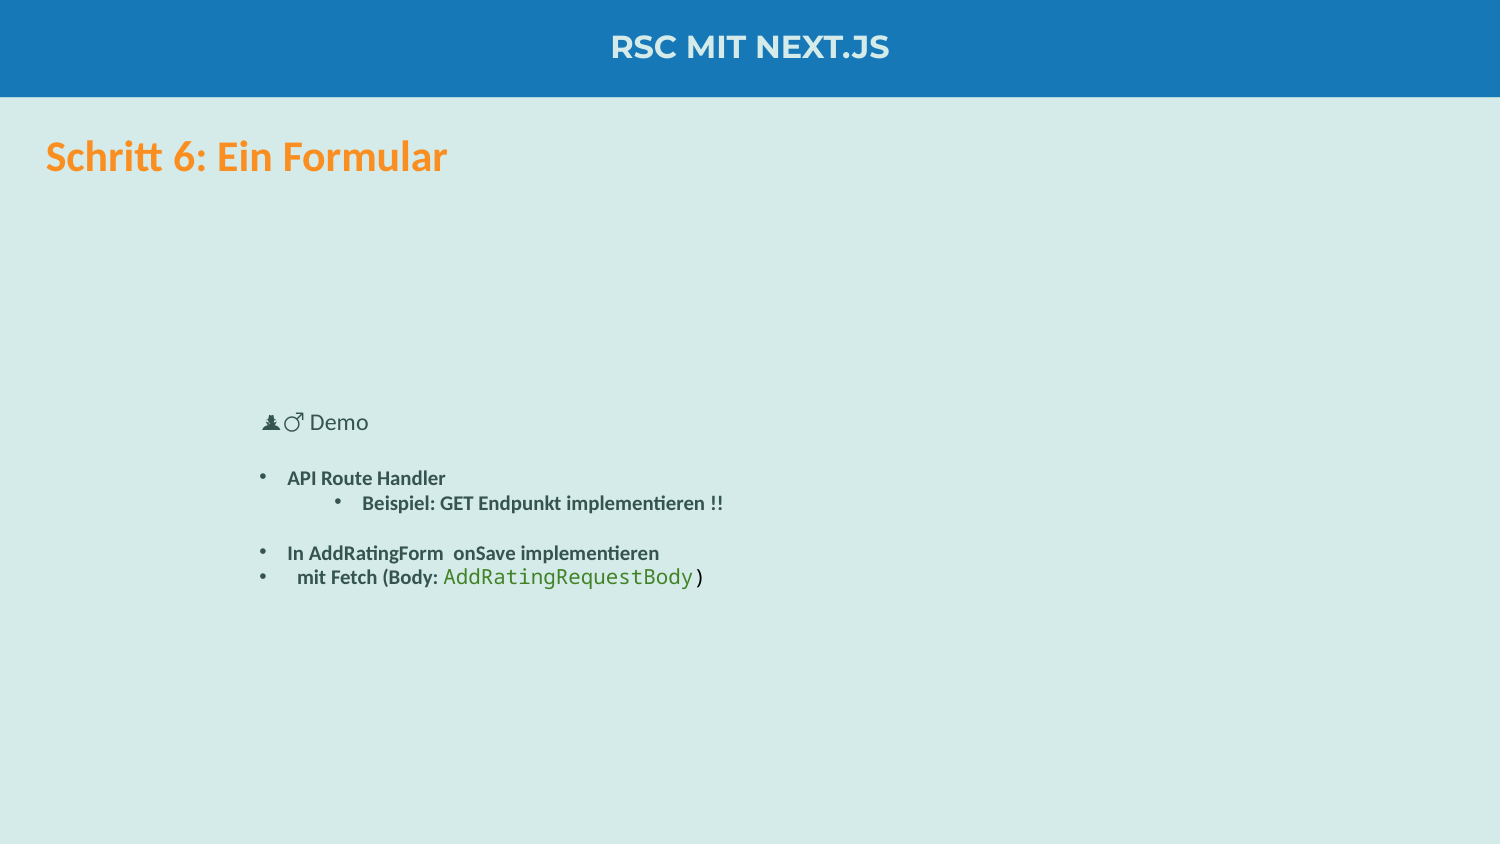

RSC mit Next.js
# suspense
Schritt 6: Ein Formular
🕵️‍♂️ Demo

API Route Handler
Beispiel: GET Endpunkt implementieren !!

In AddRatingForm  onSave implementieren
  mit Fetch (Body: AddRatingRequestBody)